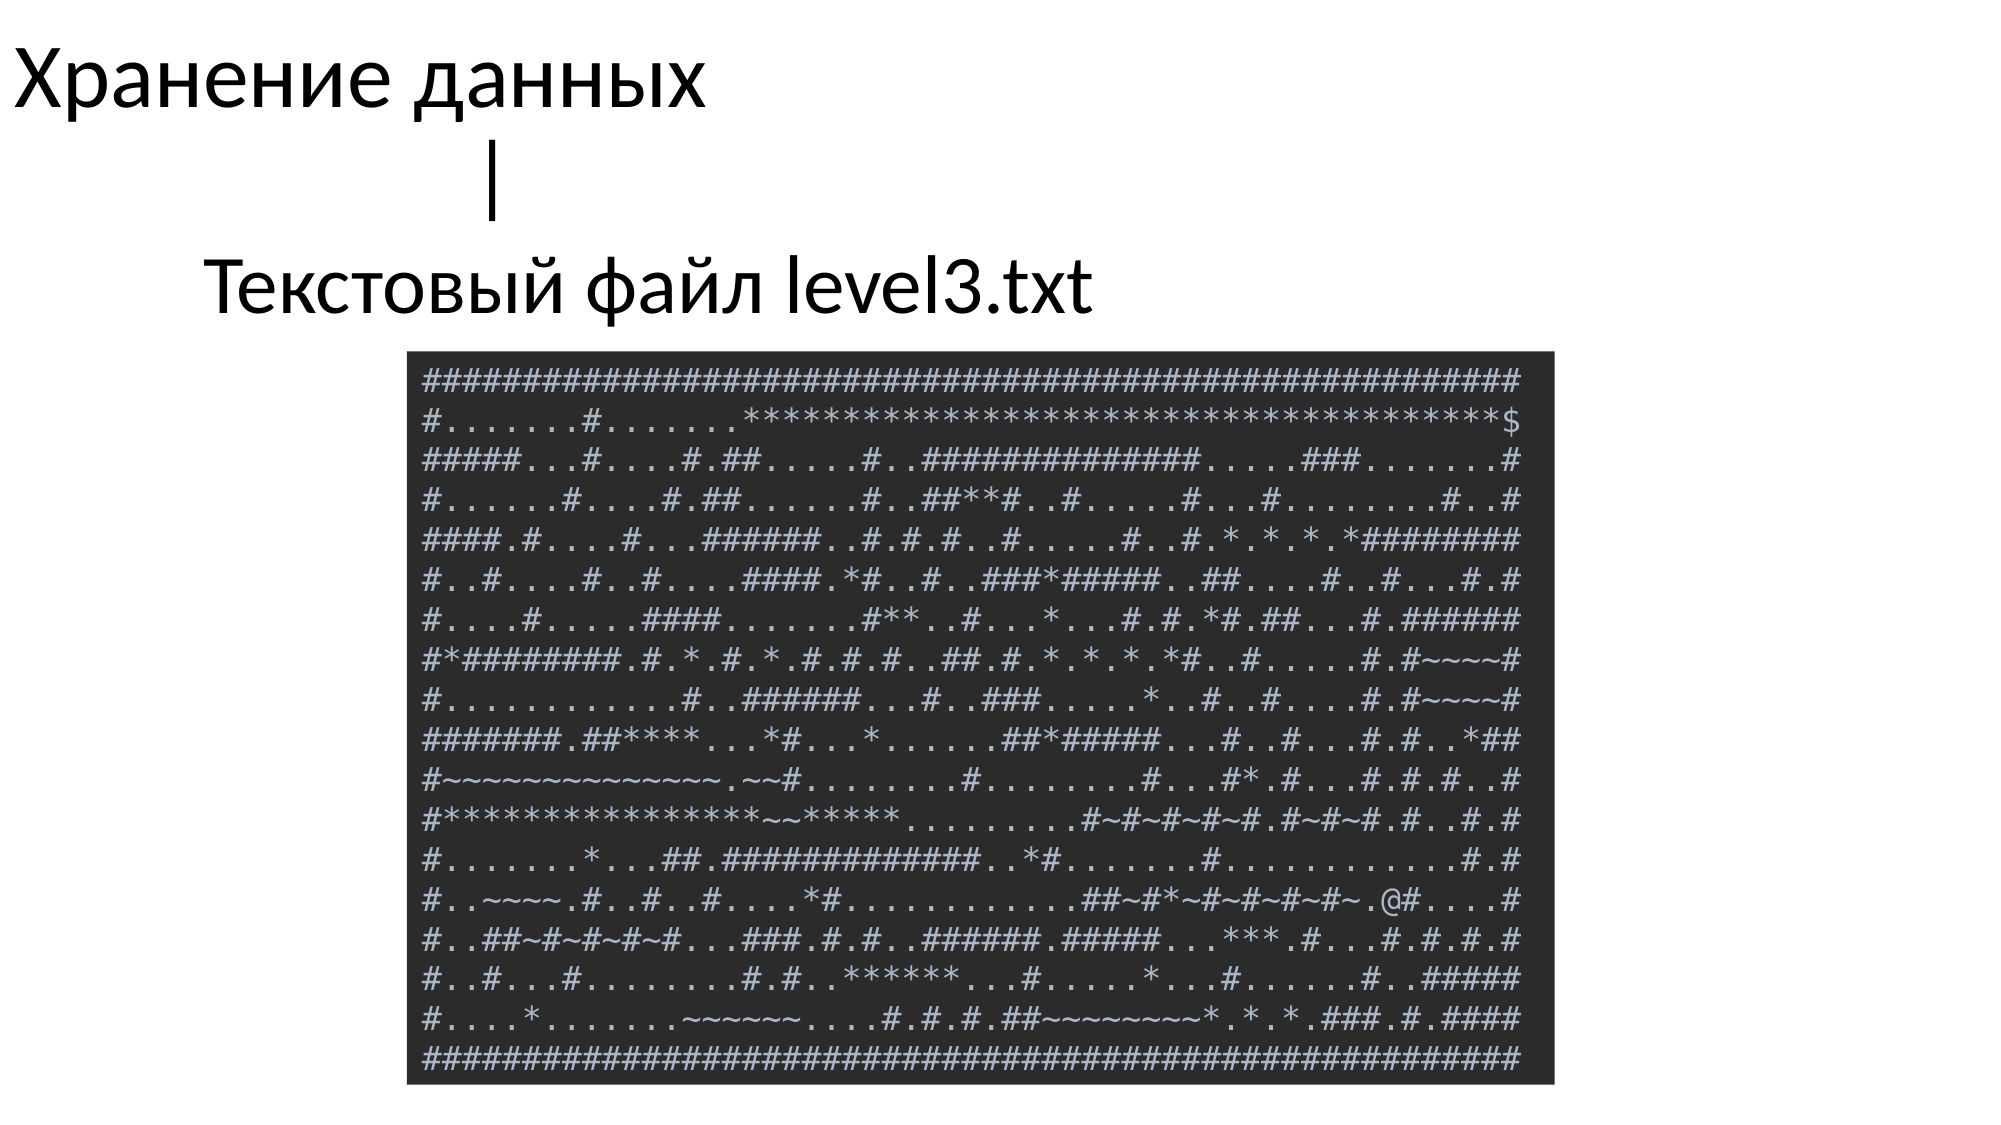

Хранение данных
                      |
Текстовый файл level3.txt
#######################################################
#.......#.......**************************************$
#####...#....#.##.....#..##############.....###.......#
#......#....#.##......#..##**#..#.....#...#........#..#
####.#....#...######..#.#.#..#.....#..#.*.*.*.*########
#..#....#..#....####.*#..#..###*#####..##....#..#...#.#
#....#.....####.......#**..#...*...#.#.*#.##...#.######
#*########.#.*.#.*.#.#.#..##.#.*.*.*.*#..#.....#.#~~~~#
#............#..######...#..###.....*..#..#....#.#~~~~#
#######.##****...*#...*......##*#####...#..#...#.#..*##
#~~~~~~~~~~~~~~.~~#........#........#...#*.#...#.#.#..#
#****************~~*****.........#~#~#~#~#.#~#~#.#..#.#
#.......*...##.#############..*#.......#............#.#
#..~~~~.#..#..#....*#............##~#*~#~#~#~#~.@#....#
#..##~#~#~#~#...###.#.#..######.#####...***.#...#.#.#.#
#..#...#........#.#..******...#.....*...#......#..#####
#....*.......~~~~~~....#.#.#.##~~~~~~~~*.*.*.###.#.####
#######################################################